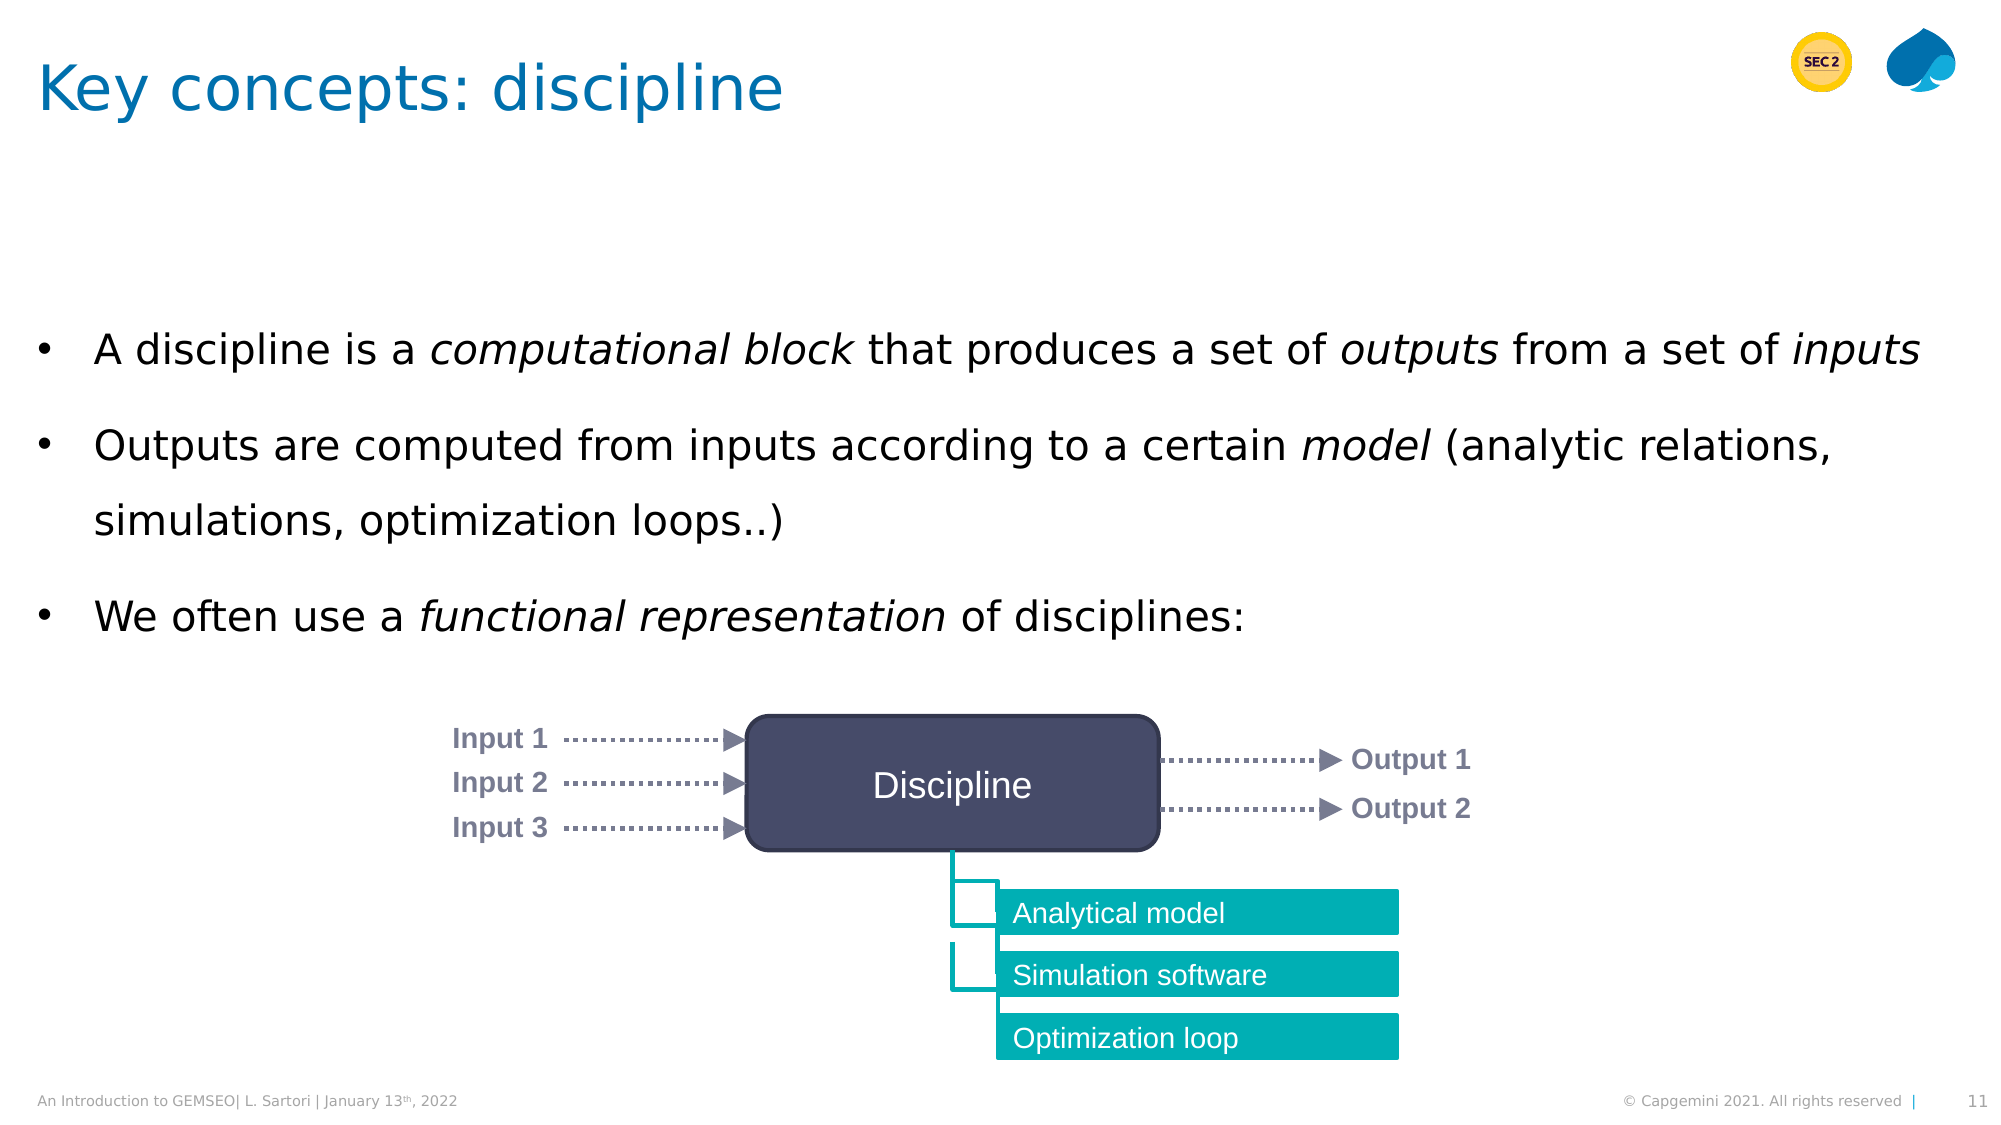

# Key concepts: discipline
A discipline is a computational block that produces a set of outputs from a set of inputs
Outputs are computed from inputs according to a certain model (analytic relations, simulations, optimization loops..)
We often use a functional representation of disciplines:
Discipline
Analytical model
Simulation software
Optimization loop
Input 1
Output 1
Input 2
Output 2
Input 3